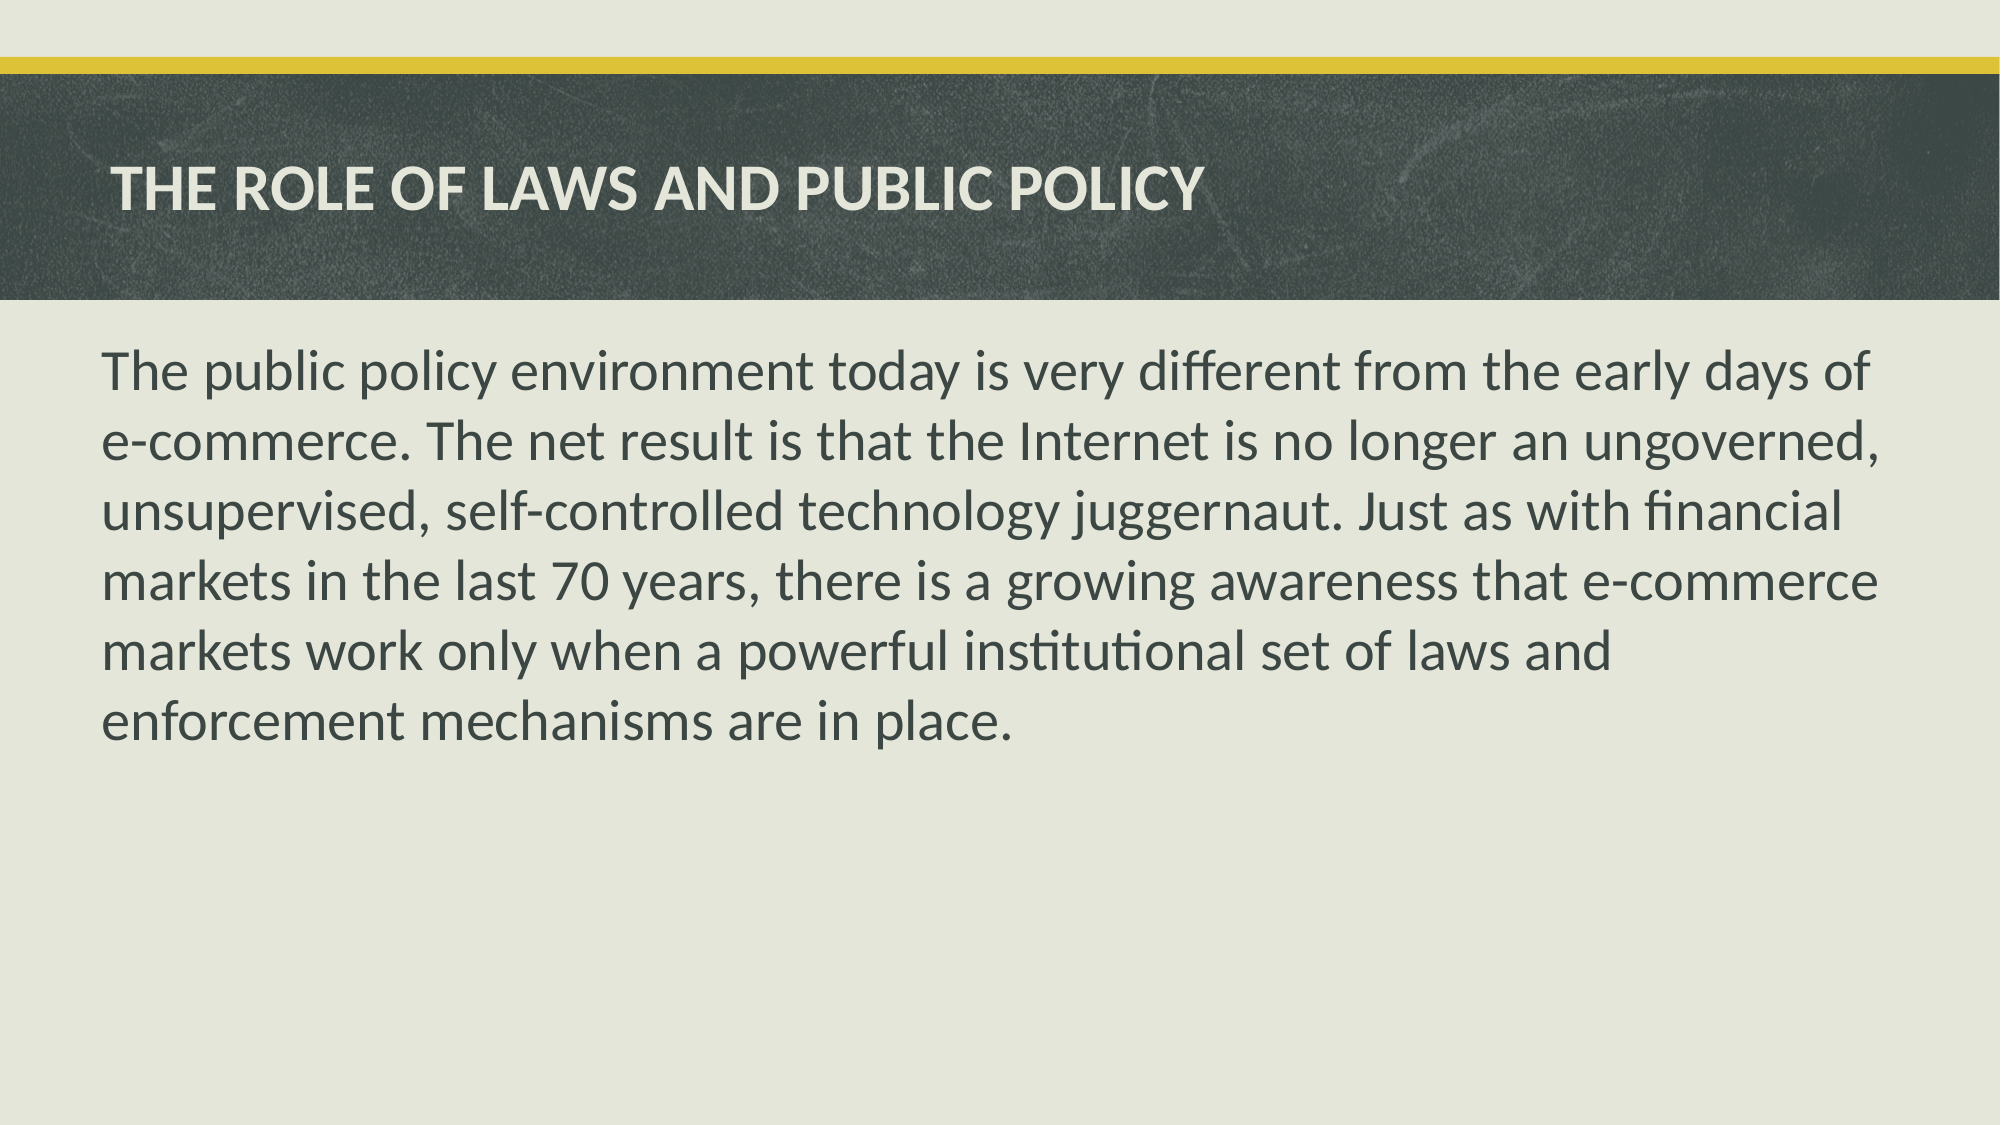

# THE ROLE OF LAWS AND PUBLIC POLICY
The public policy environment today is very different from the early days of e-commerce. The net result is that the Internet is no longer an ungoverned, unsupervised, self-controlled technology juggernaut. Just as with financial markets in the last 70 years, there is a growing awareness that e-commerce markets work only when a powerful institutional set of laws and enforcement mechanisms are in place.